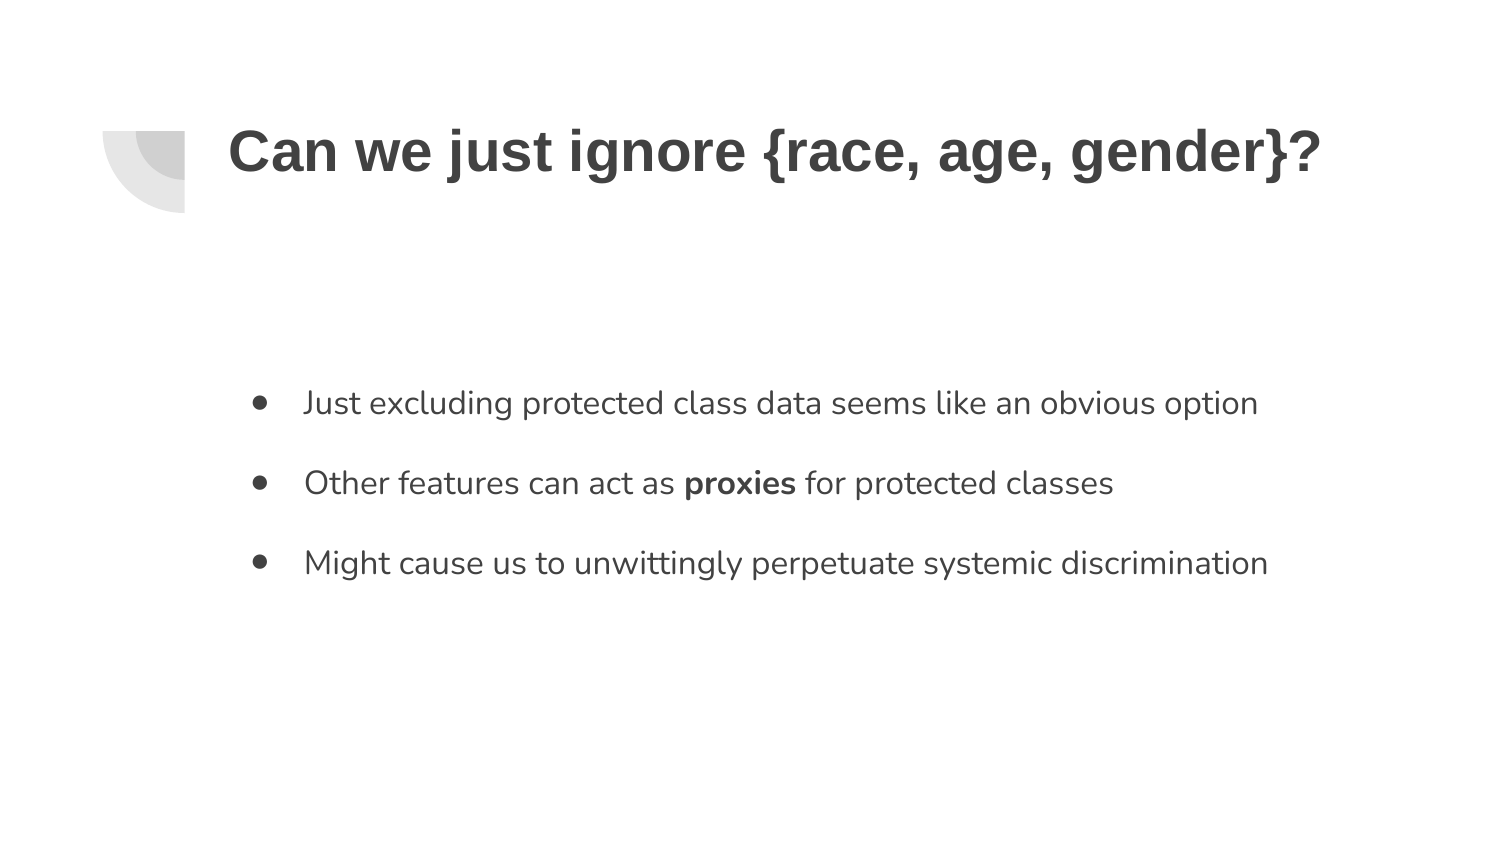

# Can we just ignore {race, age, gender}?
Just excluding protected class data seems like an obvious option
Other features can act as proxies for protected classes
Might cause us to unwittingly perpetuate systemic discrimination